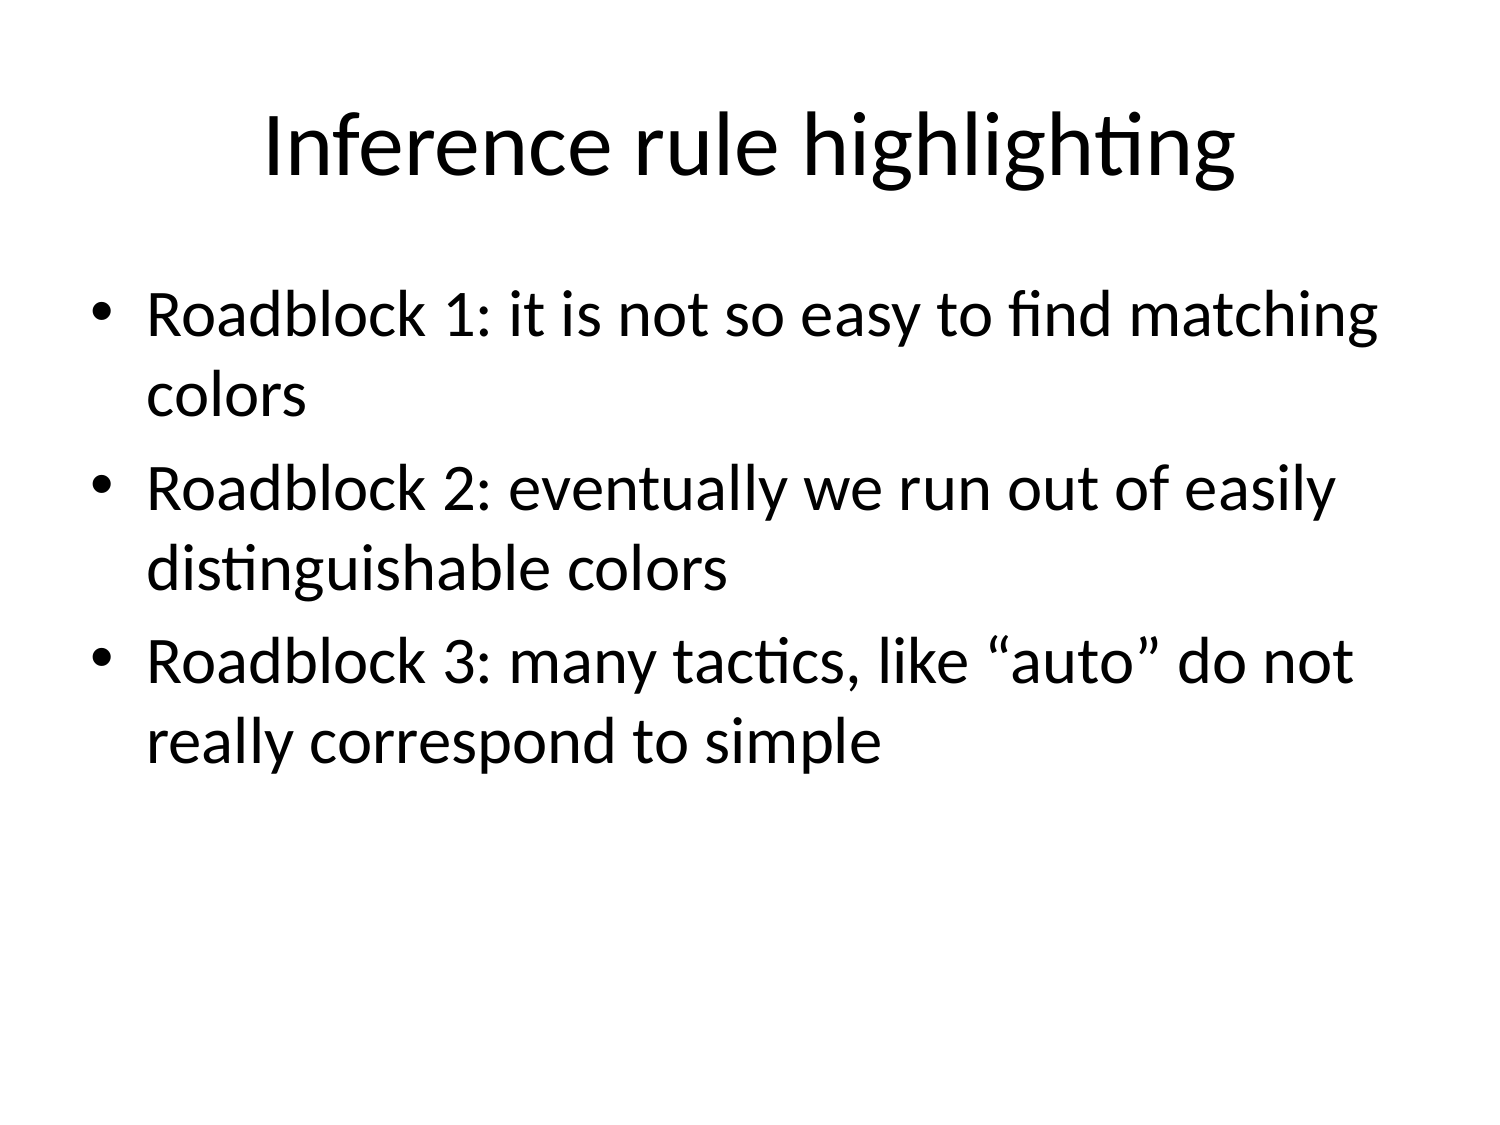

# Inference rule highlighting
Roadblock 1: it is not so easy to find matching colors
Roadblock 2: eventually we run out of easily distinguishable colors
Roadblock 3: many tactics, like “auto” do not really correspond to simple